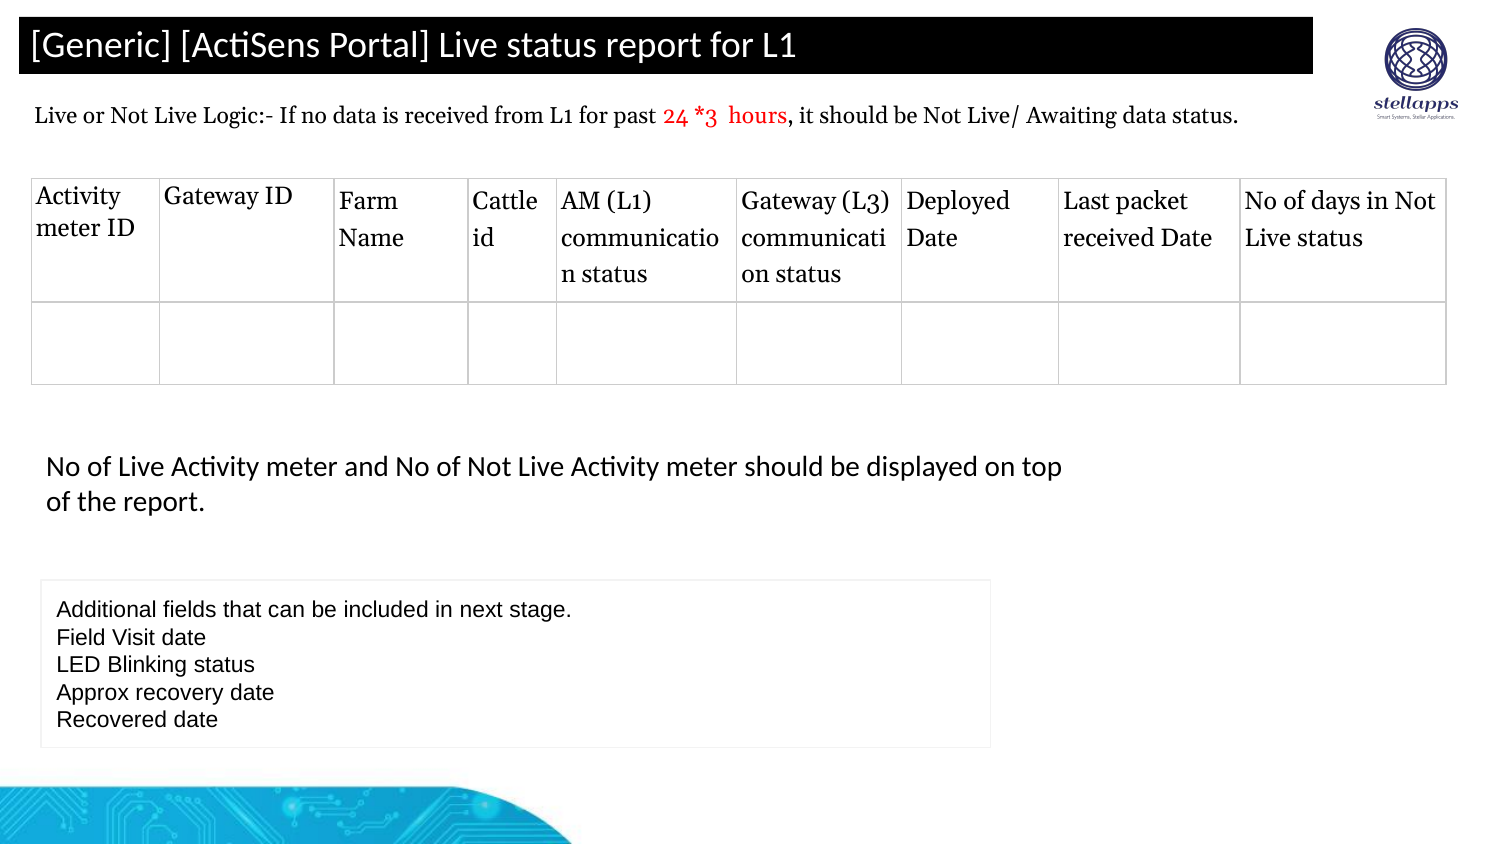

# [Generic] [ActiSens Portal] Live status report for L1
Live or Not Live Logic:- If no data is received from L1 for past 24 *3  hours, it should be Not Live/ Awaiting data status.
| Activity meter ID | Gateway ID | Farm Name | Cattle id | AM (L1) communication status | Gateway (L3) communication status | Deployed Date | Last packet received Date | No of days in Not Live status |
| --- | --- | --- | --- | --- | --- | --- | --- | --- |
|  |  |  |  |  |  |  |  |  |
No of Live Activity meter and No of Not Live Activity meter should be displayed on top of the report.
Additional fields that can be included in next stage.
Field Visit date
LED Blinking status
Approx recovery date
Recovered date